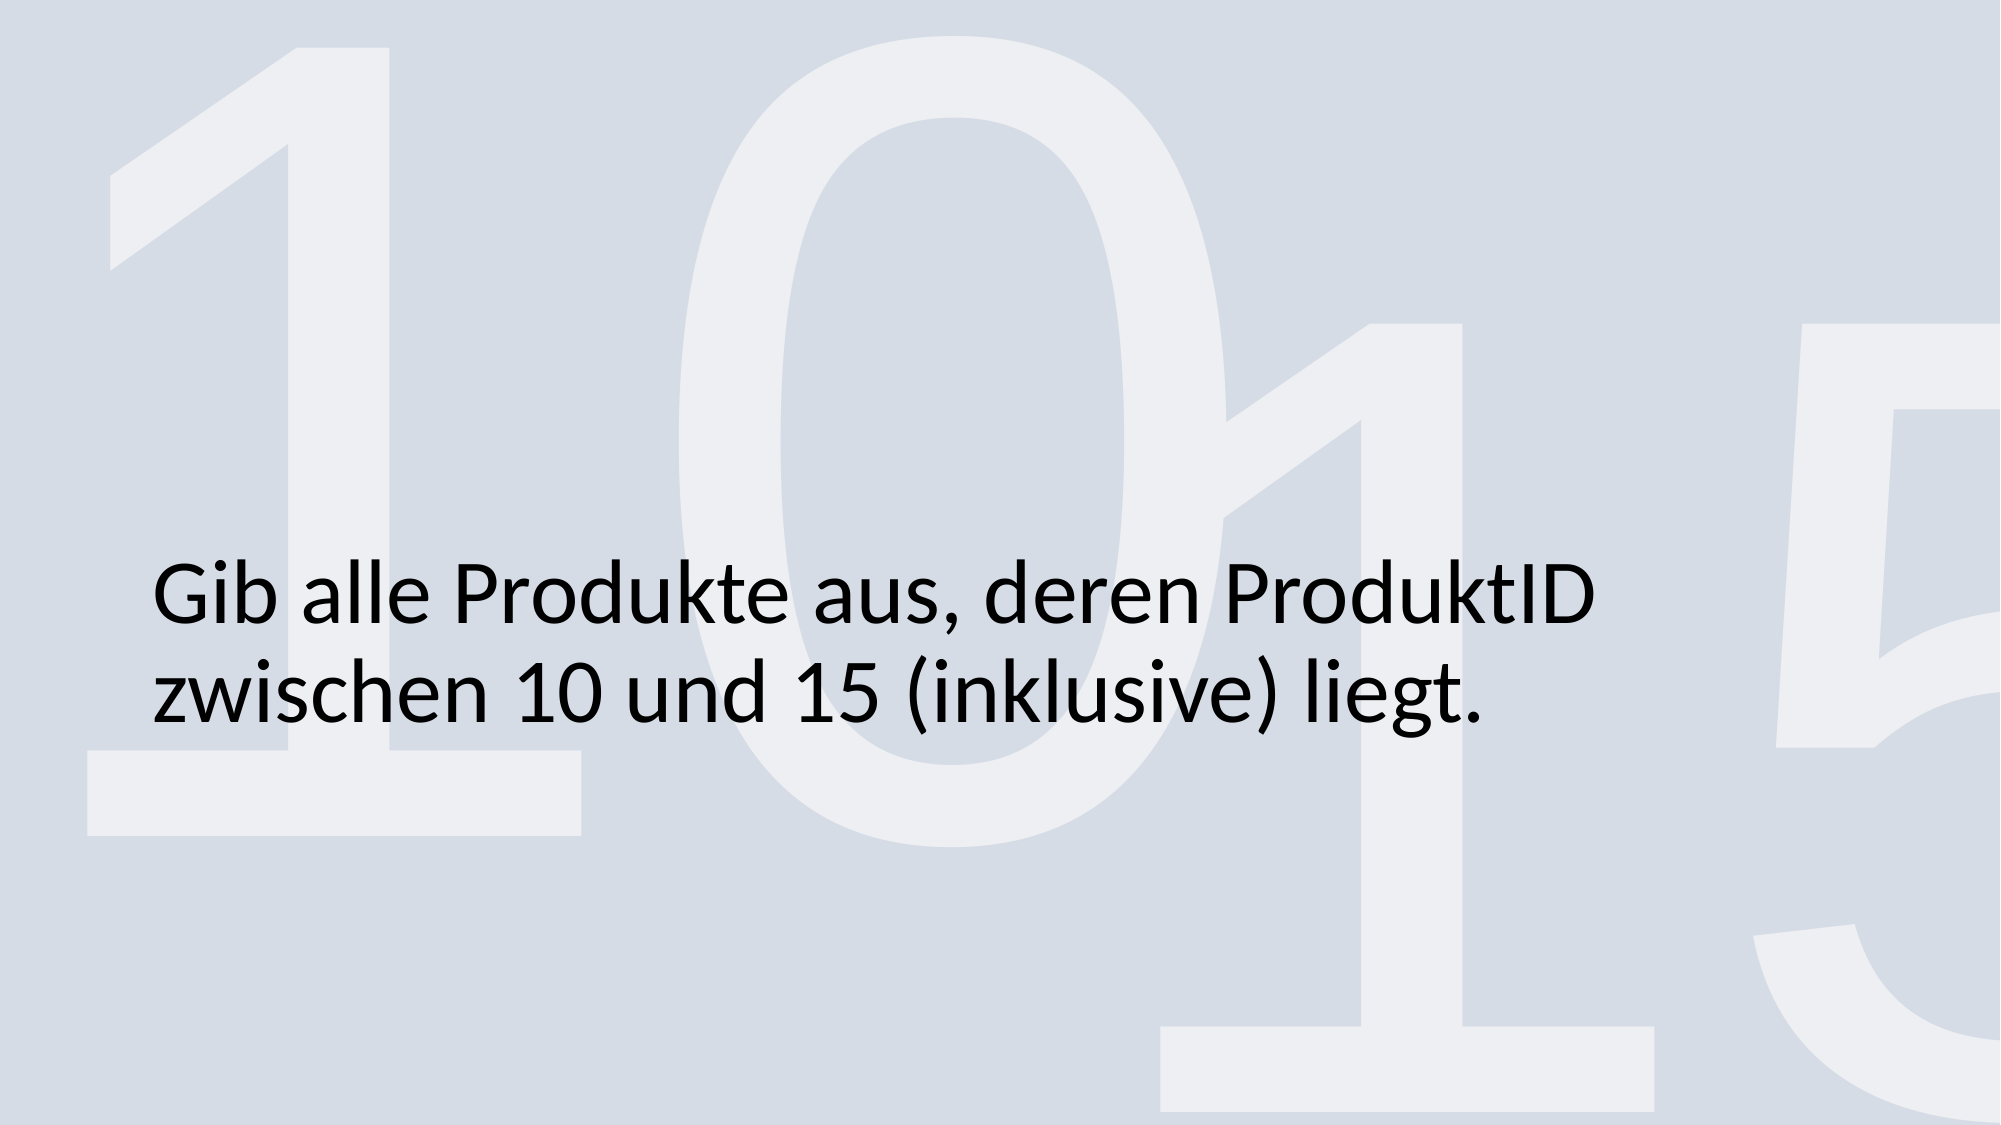

10
15
Gib alle Produkte aus, deren ProduktID zwischen 10 und 15 (inklusive) liegt.